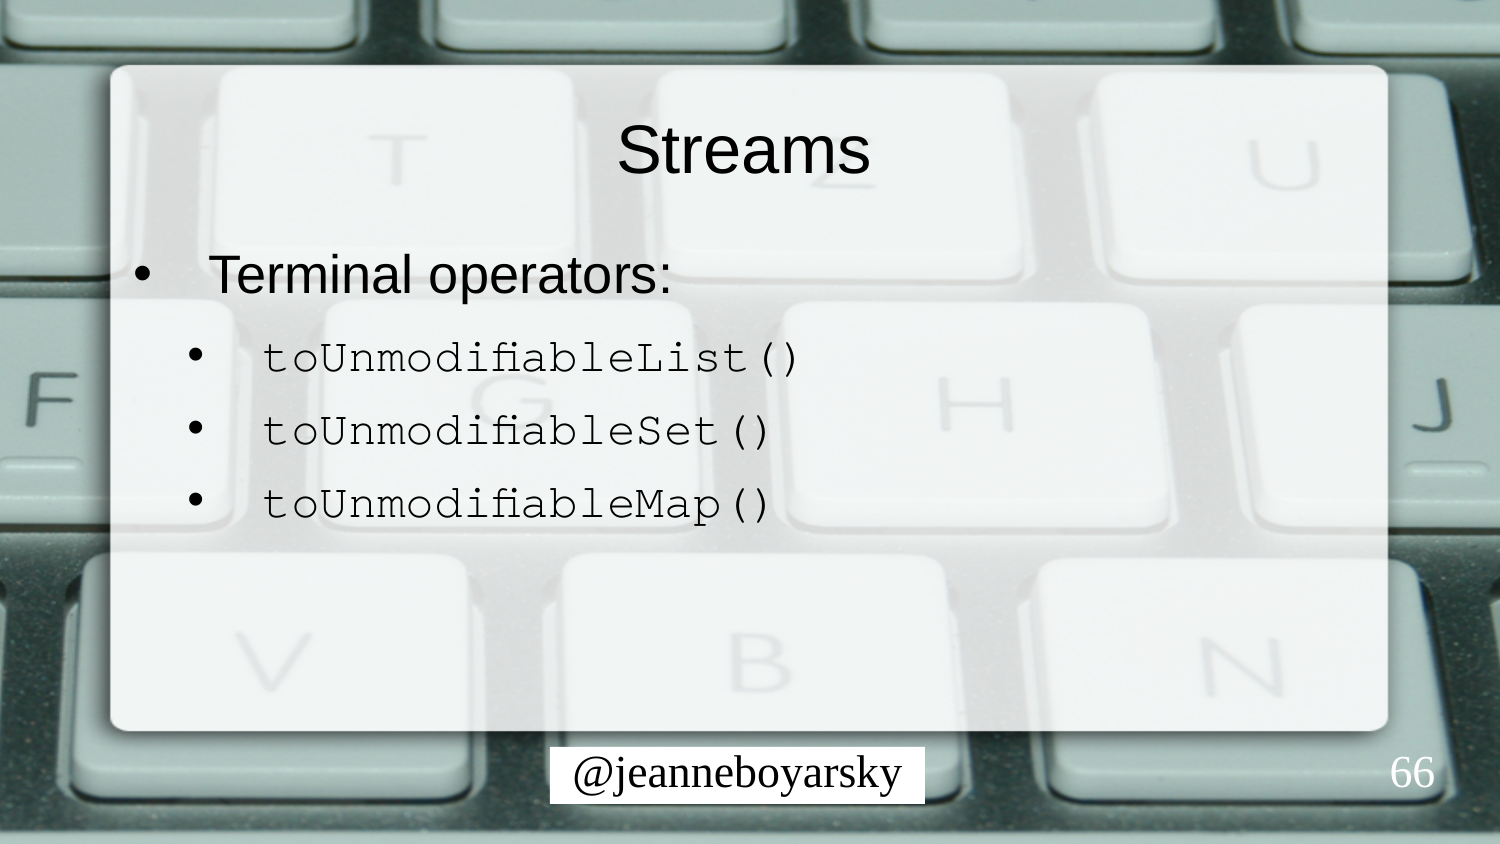

# Streams
Terminal operators:
toUnmodifiableList()
toUnmodifiableSet()
toUnmodifiableMap()

66